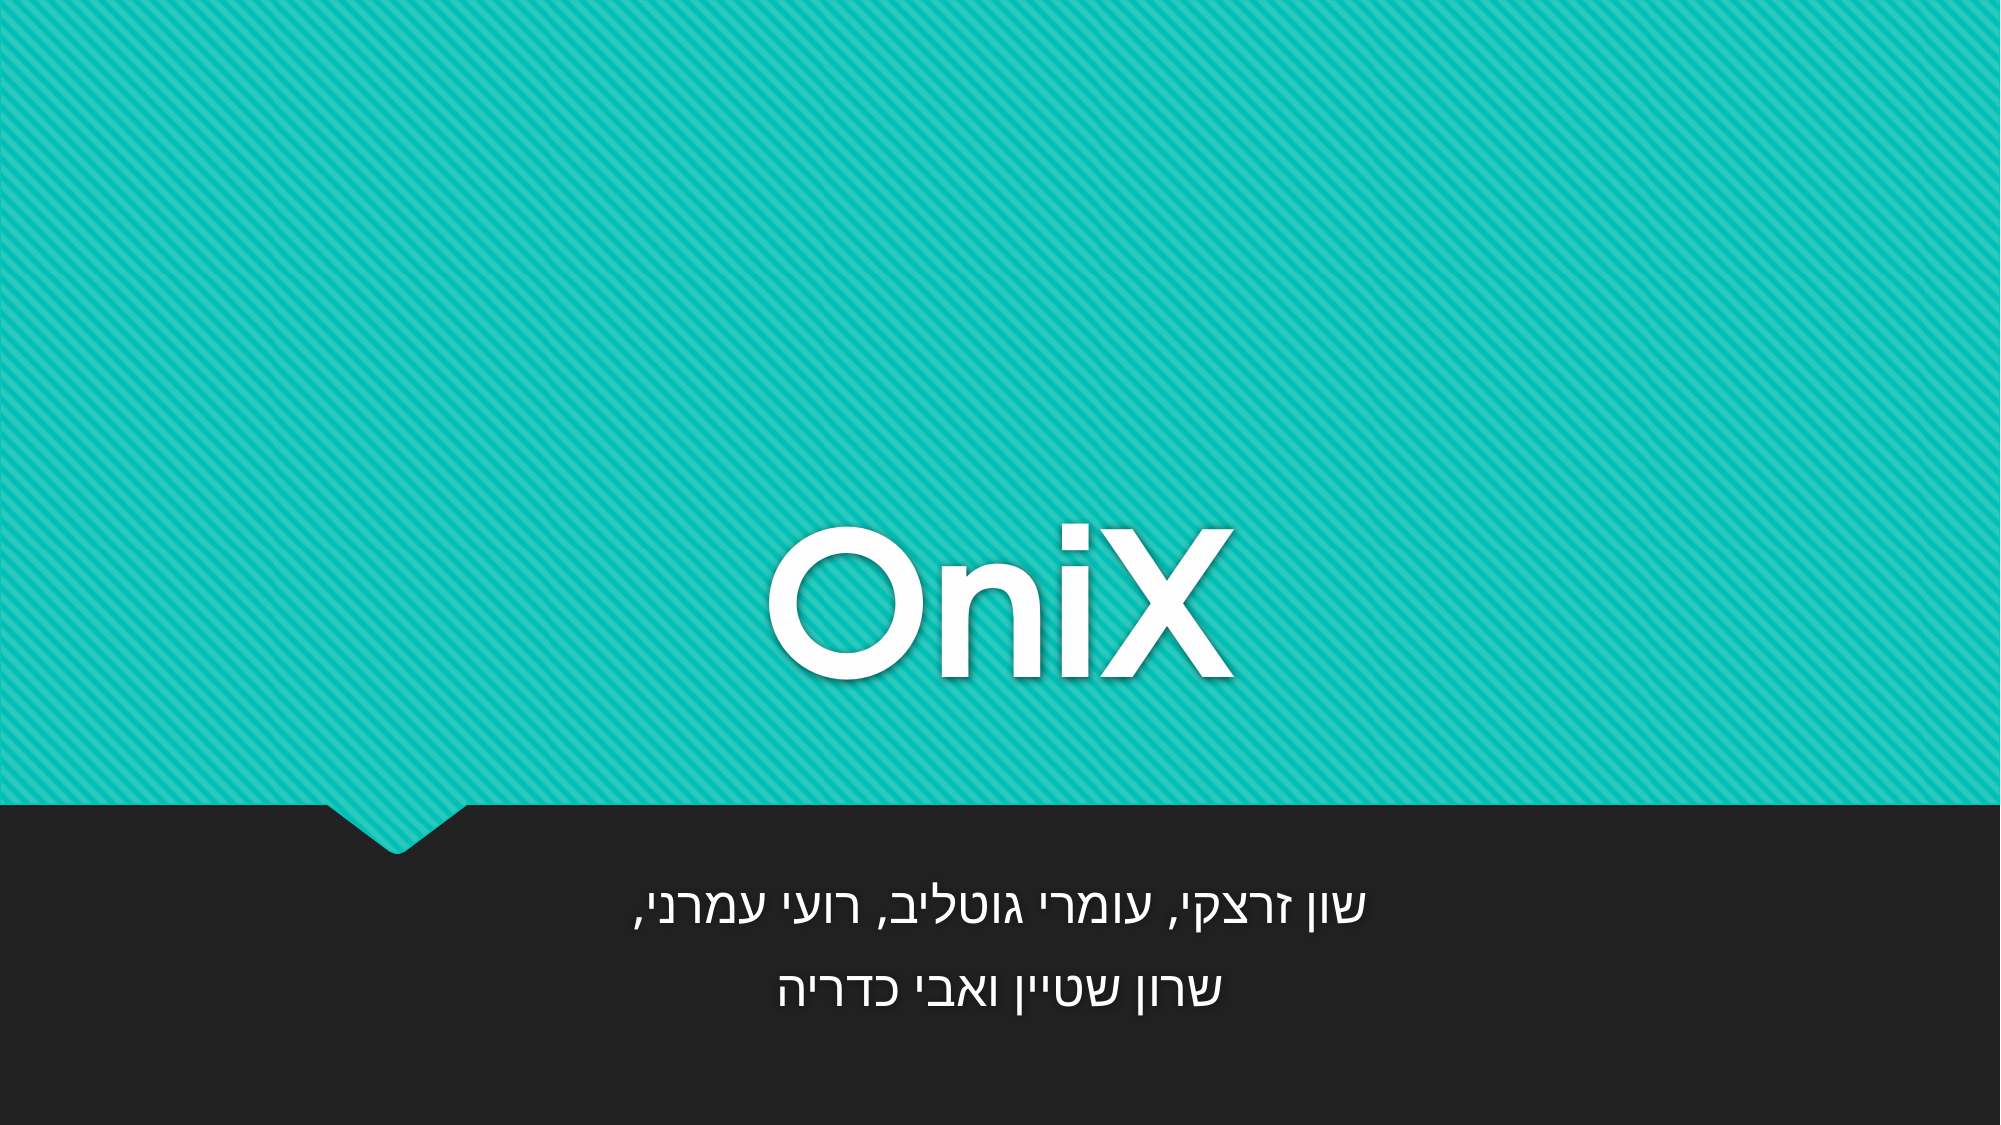

# OniX
שון זרצקי, עומרי גוטליב, רועי עמרני,
שרון שטיין ואבי כדריה